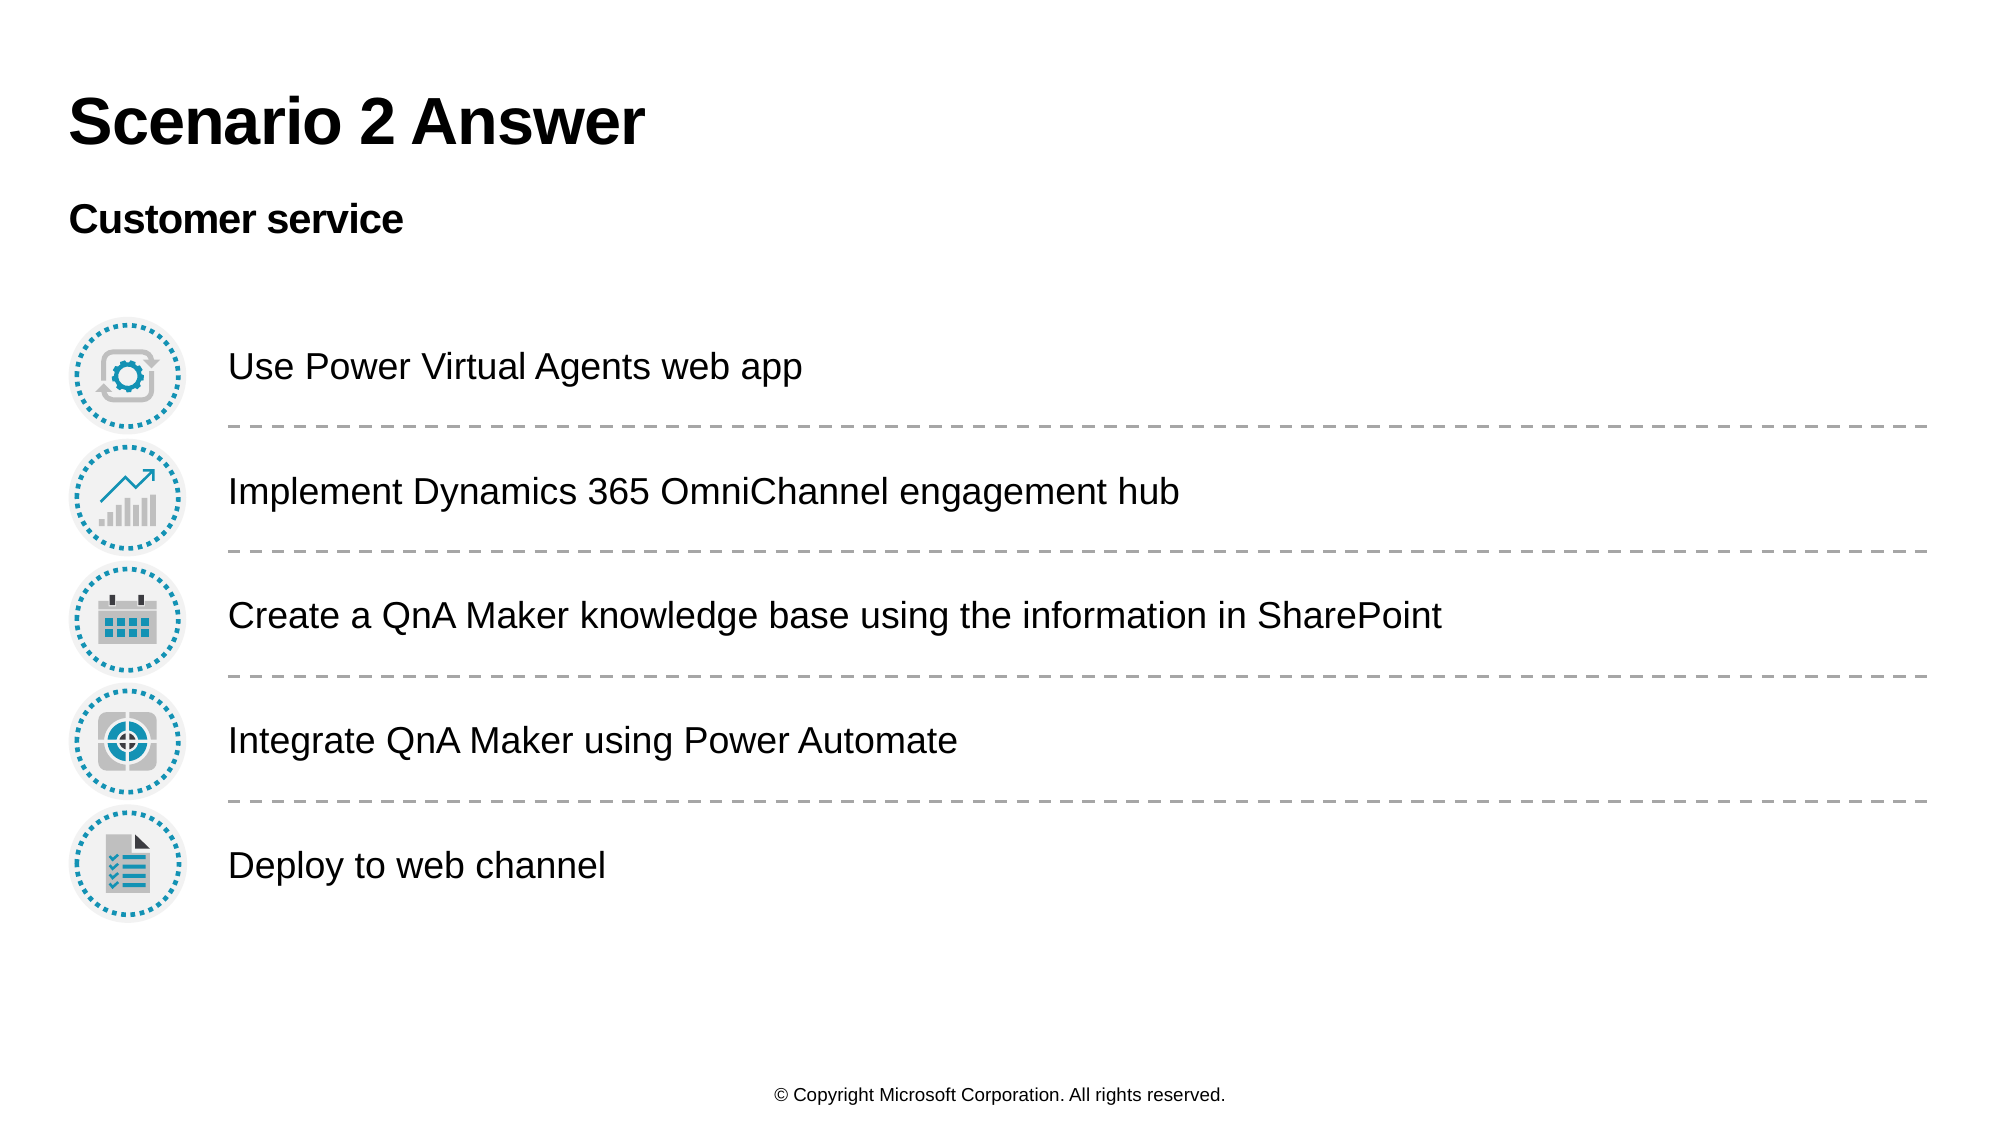

# Scenario 2 Answer
Customer service

Use Power Virtual Agents web app

Implement Dynamics 365 OmniChannel engagement hub

Create a QnA Maker knowledge base using the information in SharePoint

Integrate QnA Maker using Power Automate

Deploy to web channel